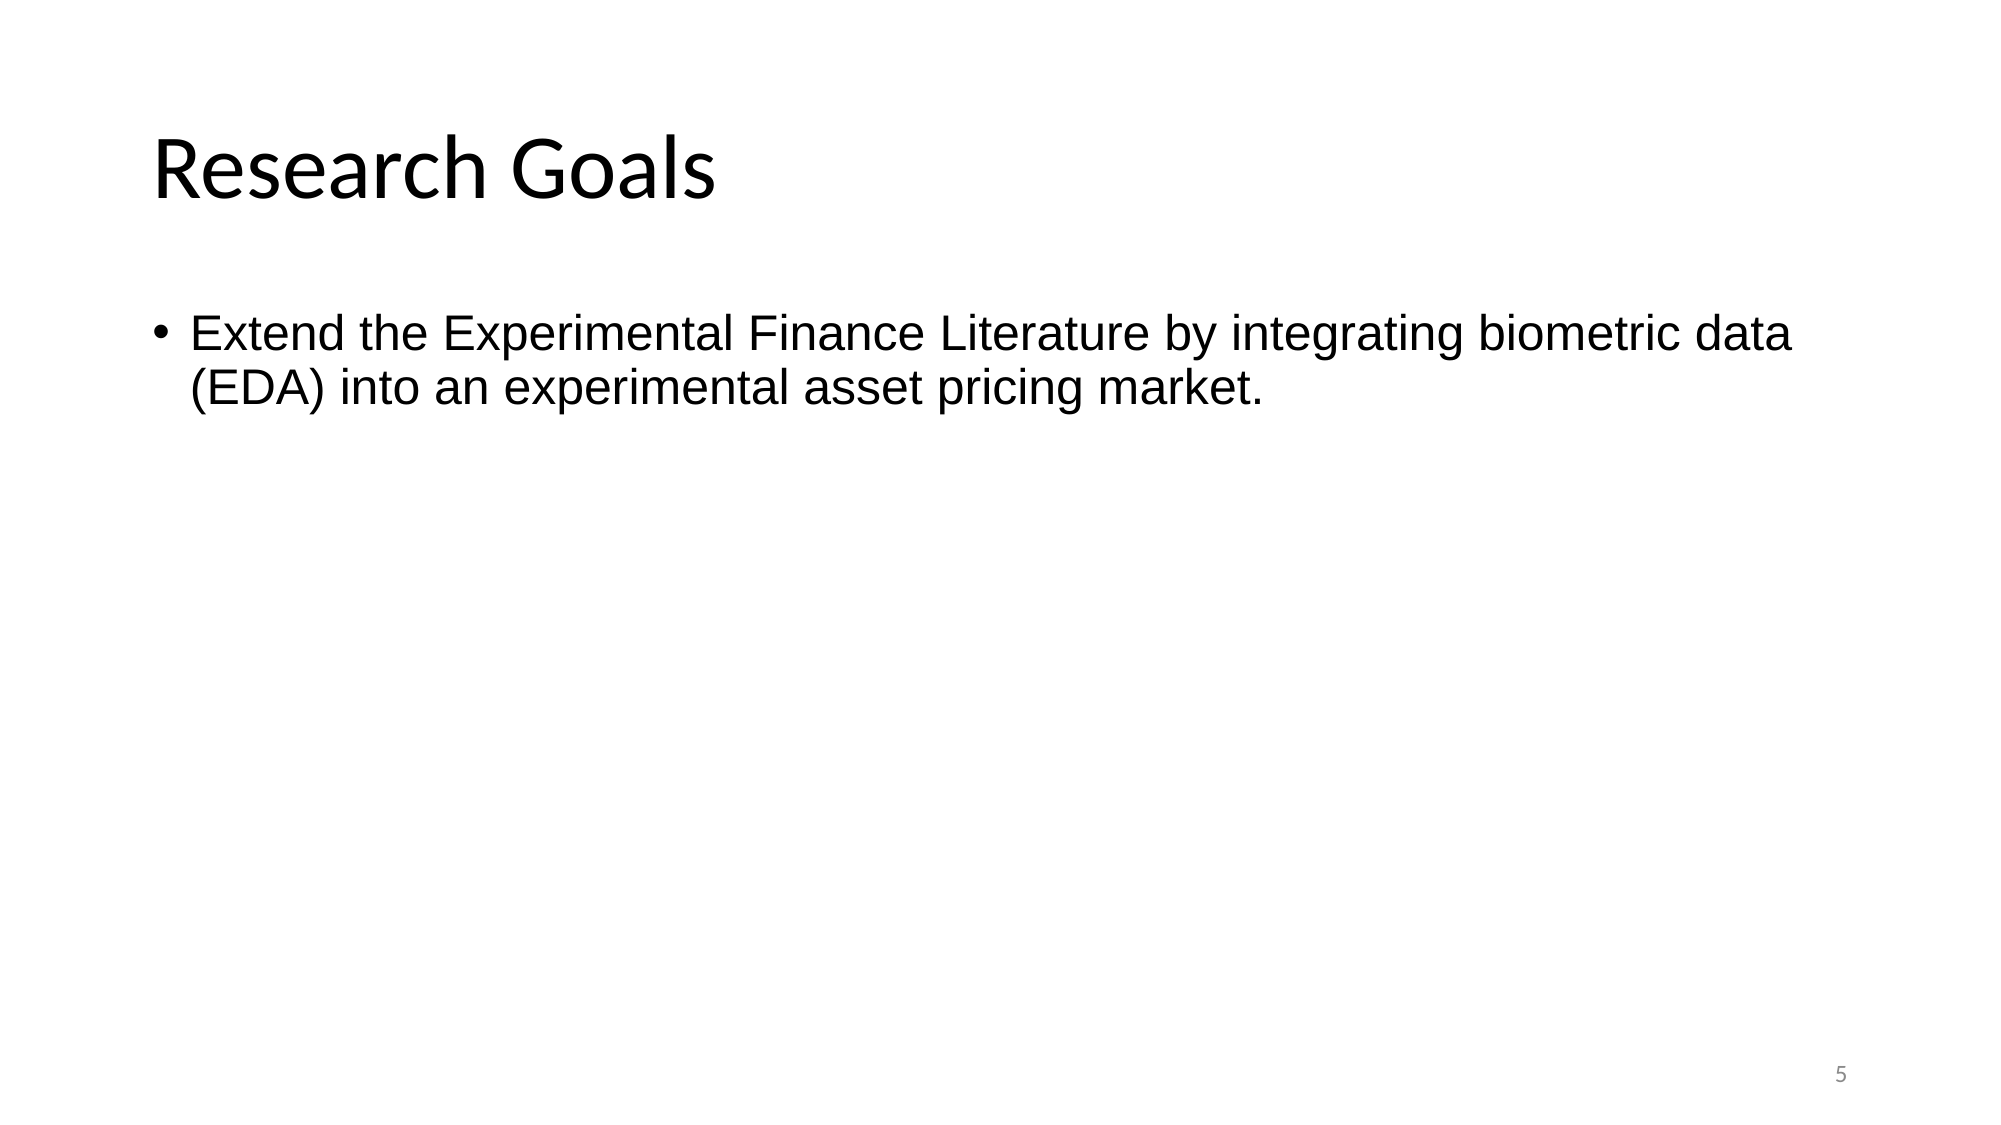

# Research Goals
Extend the Experimental Finance Literature by integrating biometric data (EDA) into an experimental asset pricing market.

5